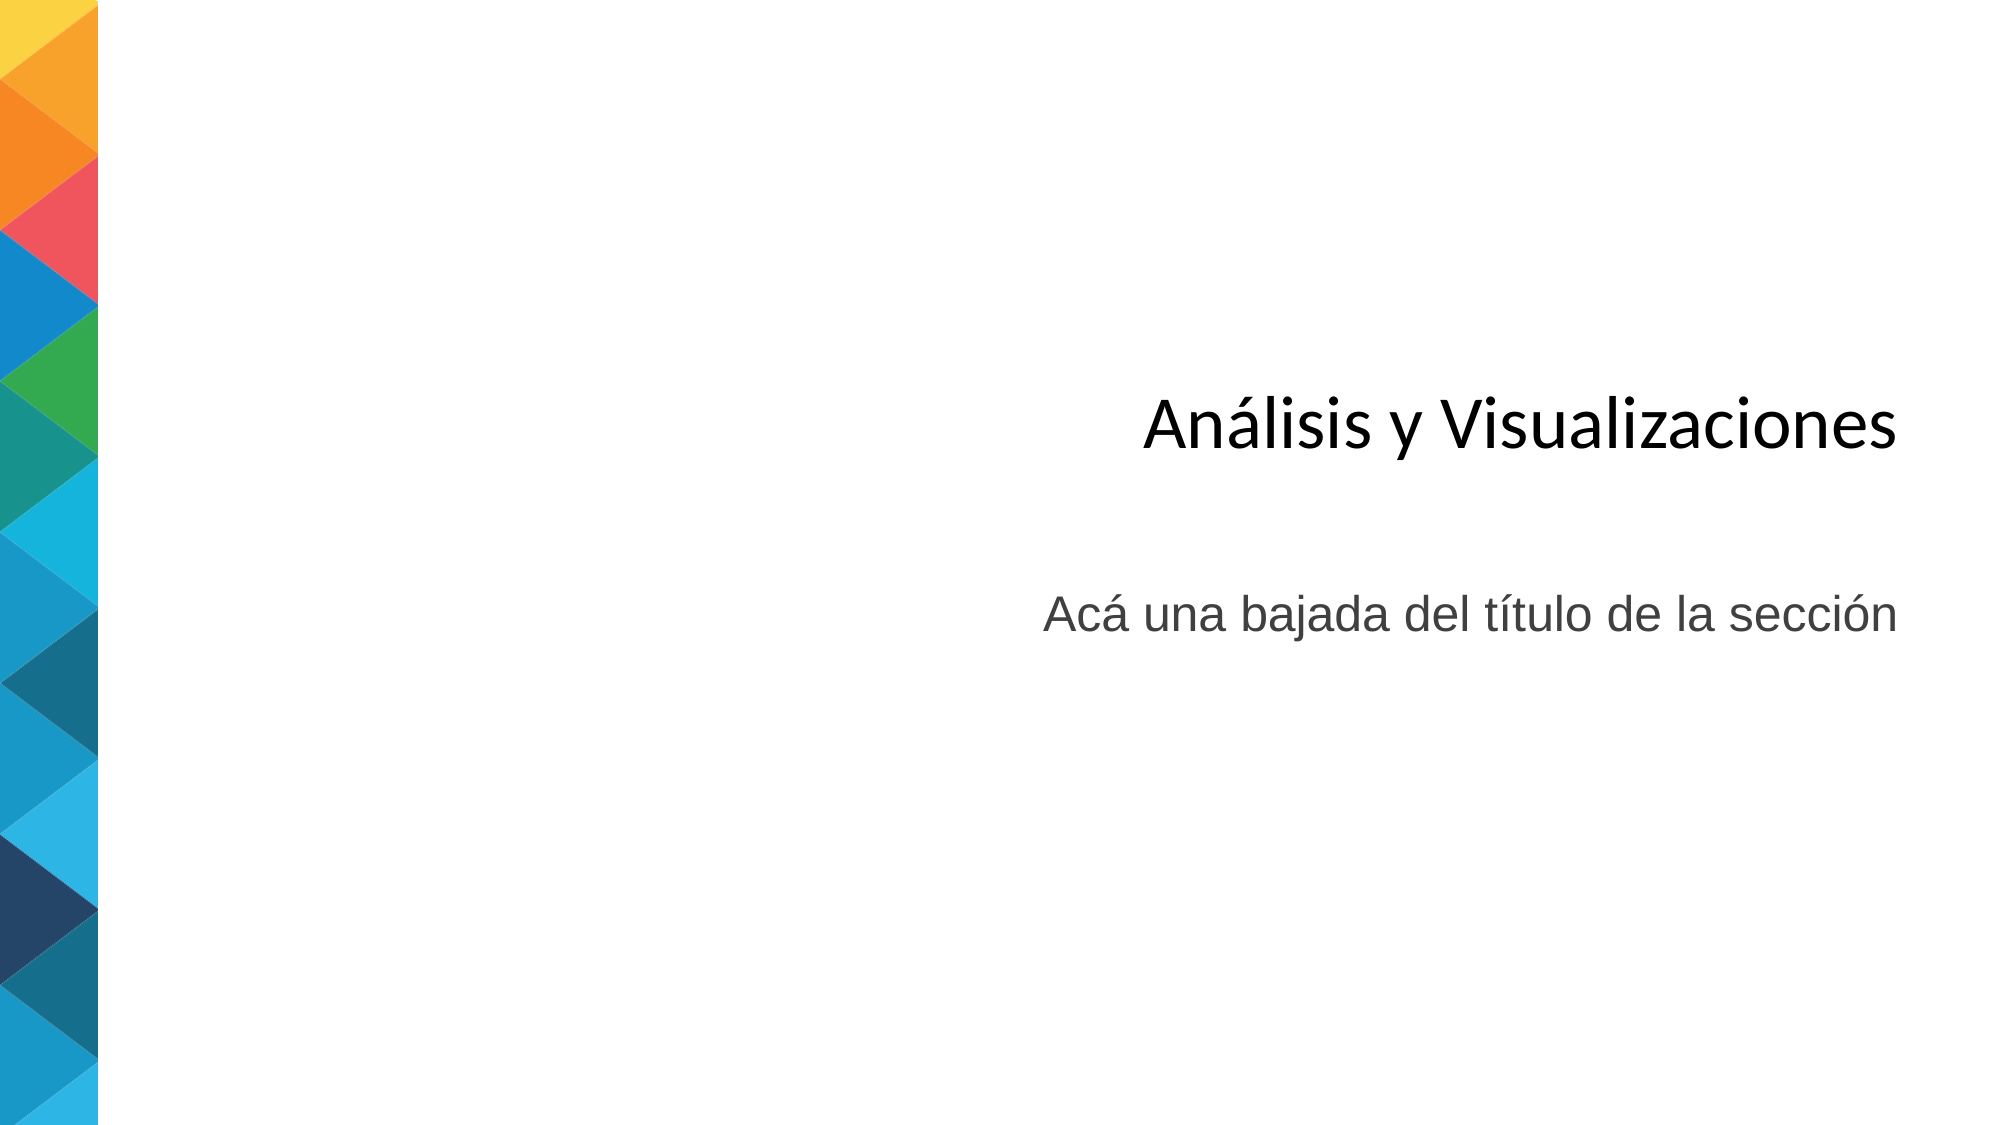

# Análisis y Visualizaciones
Acá una bajada del título de la sección